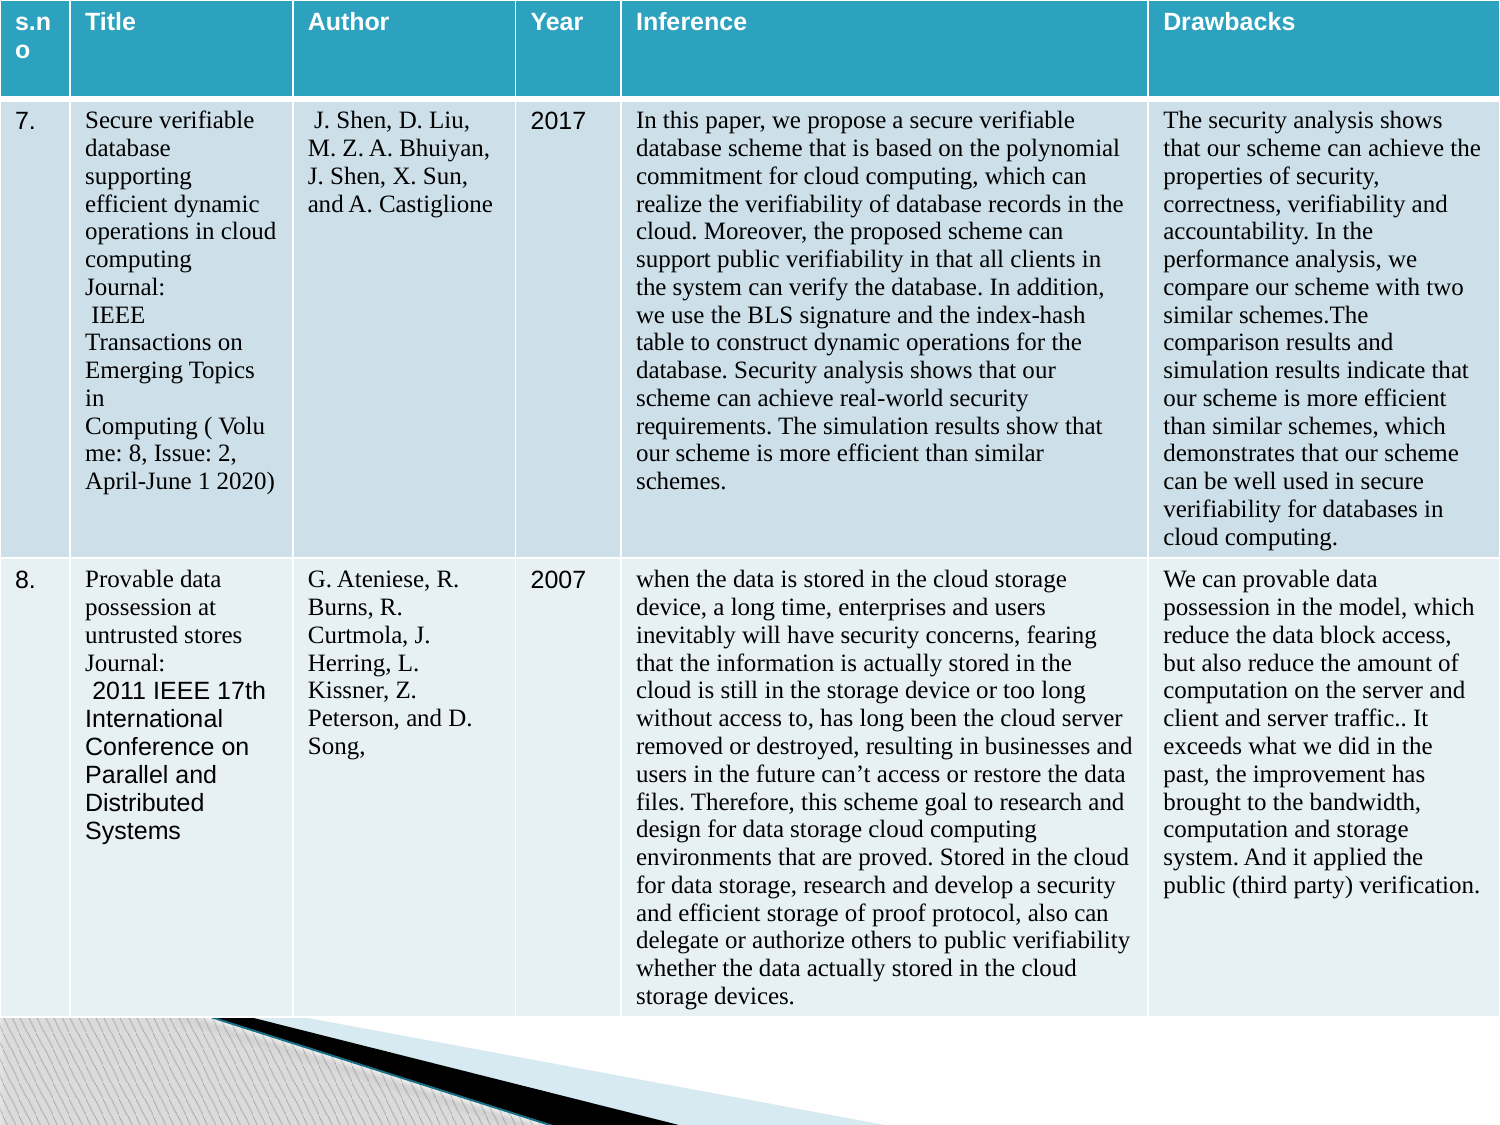

| s.no | Title | Author | Year | Inference | Drawbacks |
| --- | --- | --- | --- | --- | --- |
| 7. | Secure verifiable database supporting efficient dynamic operations in cloud computing Journal:  IEEE Transactions on Emerging Topics in Computing ( Volume: 8, Issue: 2, April-June 1 2020) | J. Shen, D. Liu, M. Z. A. Bhuiyan, J. Shen, X. Sun, and A. Castiglione | 2017 | In this paper, we propose a secure verifiable database scheme that is based on the polynomial commitment for cloud computing, which can realize the verifiability of database records in the cloud. Moreover, the proposed scheme can support public verifiability in that all clients in the system can verify the database. In addition, we use the BLS signature and the index-hash table to construct dynamic operations for the database. Security analysis shows that our scheme can achieve real-world security requirements. The simulation results show that our scheme is more efficient than similar schemes. | The security analysis shows that our scheme can achieve the properties of security, correctness, verifiability and accountability. In the performance analysis, we compare our scheme with two similar schemes.The comparison results and simulation results indicate that our scheme is more efficient than similar schemes, which demonstrates that our scheme can be well used in secure verifiability for databases in cloud computing. |
| 8. | Provable data possession at untrusted stores Journal:  2011 IEEE 17th International Conference on Parallel and Distributed Systems | G. Ateniese, R. Burns, R. Curtmola, J. Herring, L. Kissner, Z. Peterson, and D. Song, | 2007 | when the data is stored in the cloud storage device, a long time, enterprises and users inevitably will have security concerns, fearing that the information is actually stored in the cloud is still in the storage device or too long without access to, has long been the cloud server removed or destroyed, resulting in businesses and users in the future can’t access or restore the data files. Therefore, this scheme goal to research and design for data storage cloud computing environments that are proved. Stored in the cloud for data storage, research and develop a security and efficient storage of proof protocol, also can delegate or authorize others to public verifiability whether the data actually stored in the cloud storage devices. | We can provable data possession in the model, which reduce the data block access, but also reduce the amount of computation on the server and client and server traffic.. It exceeds what we did in the past, the improvement has brought to the bandwidth, computation and storage system. And it applied the public (third party) verification. |